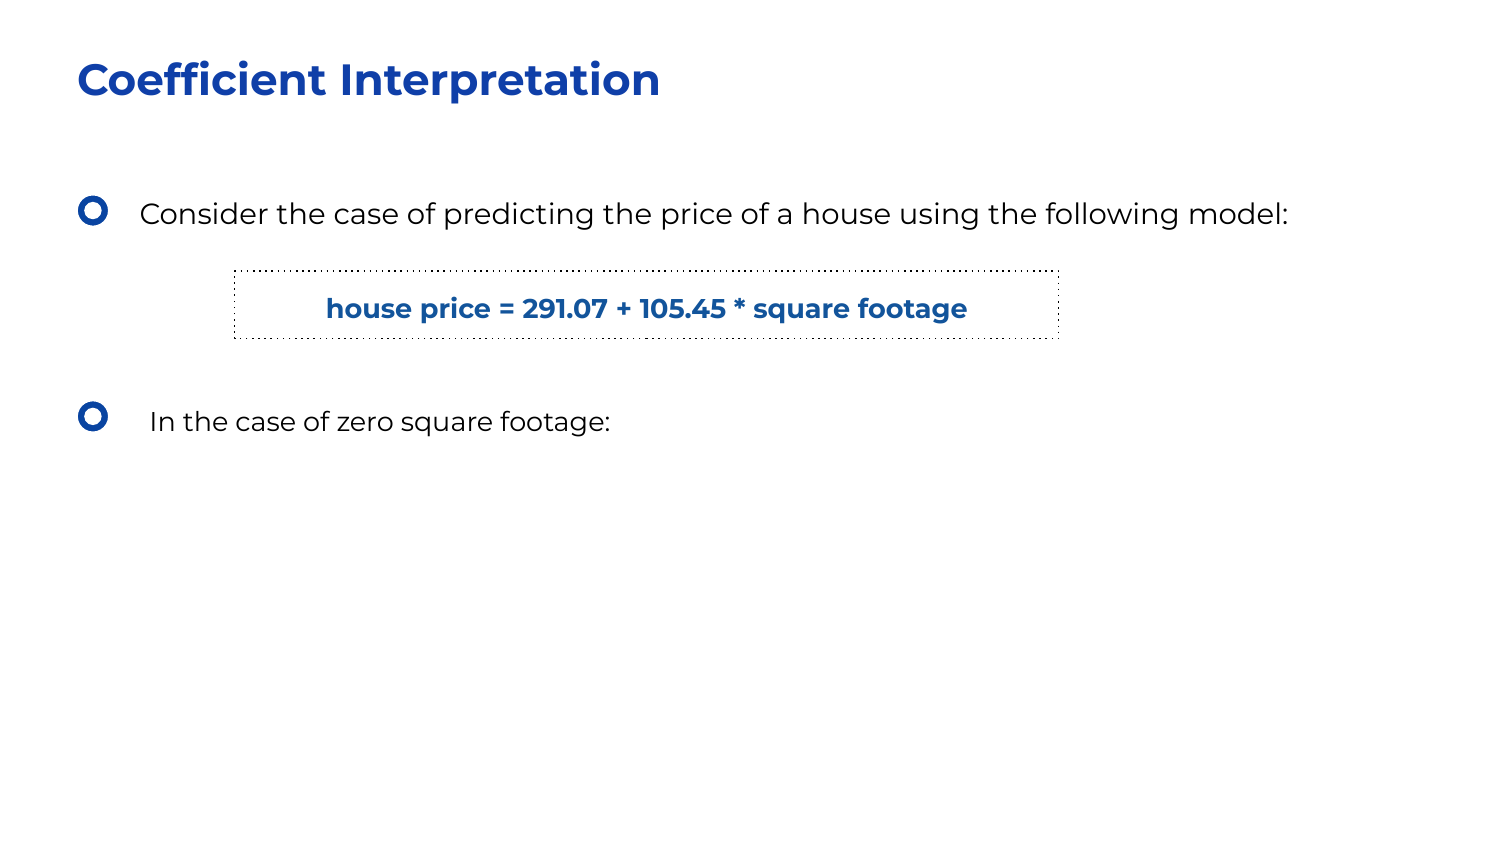

Coefficient Interpretation
Consider the case of predicting the price of a house using the following model:

house price = 291.07 + 105.45 * square footage
In the case of zero square footage: